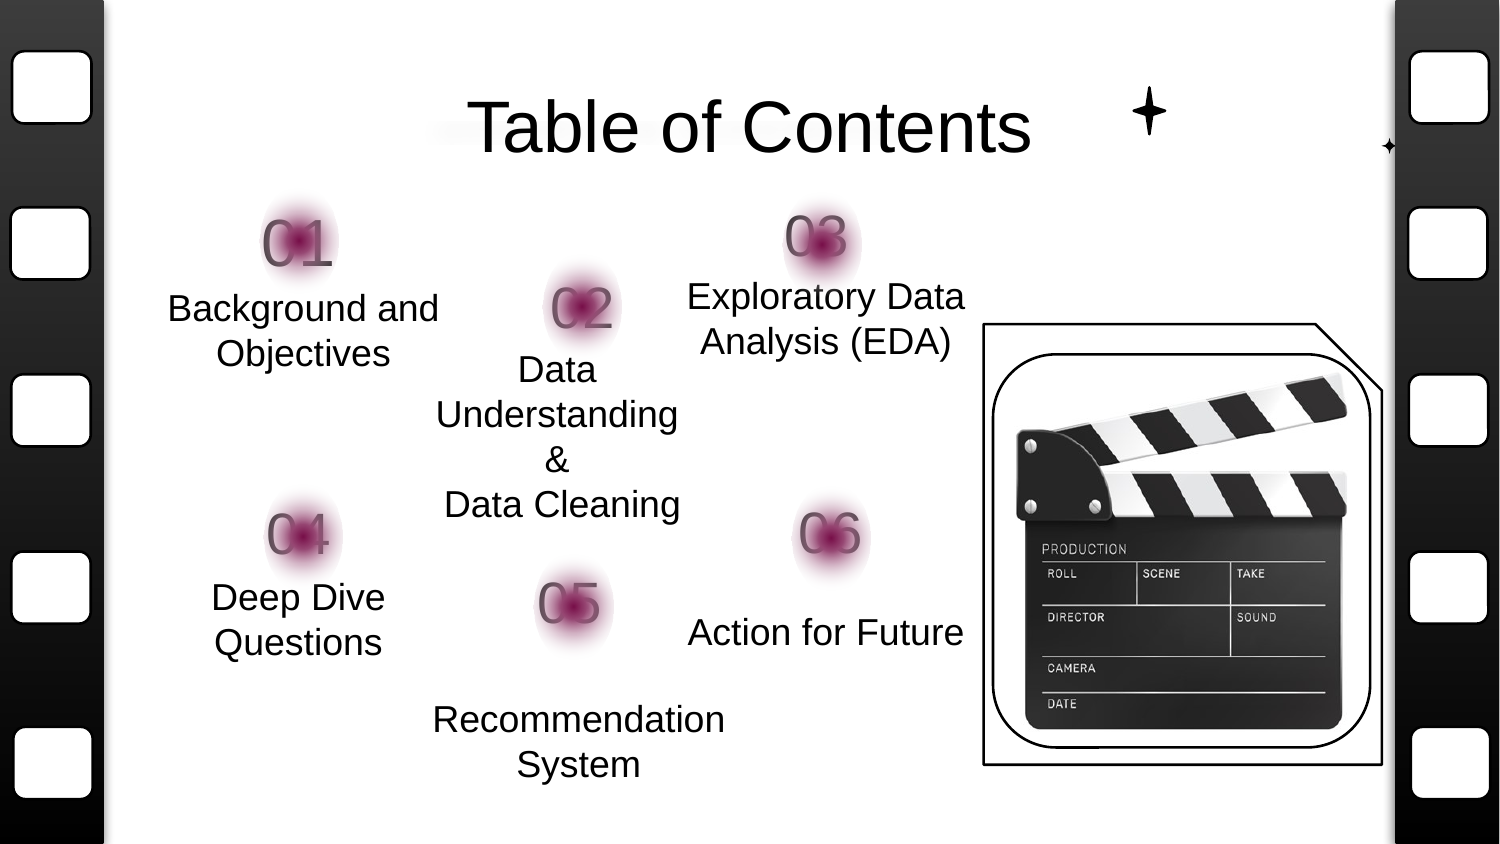

Table of Contents

03

01

02

Exploratory Data Analysis (EDA)

#
Background and Objectives

Data  Understanding
&
Data Cleaning

06
04

05

Deep Dive Questions
Action for Future
Recommendation System